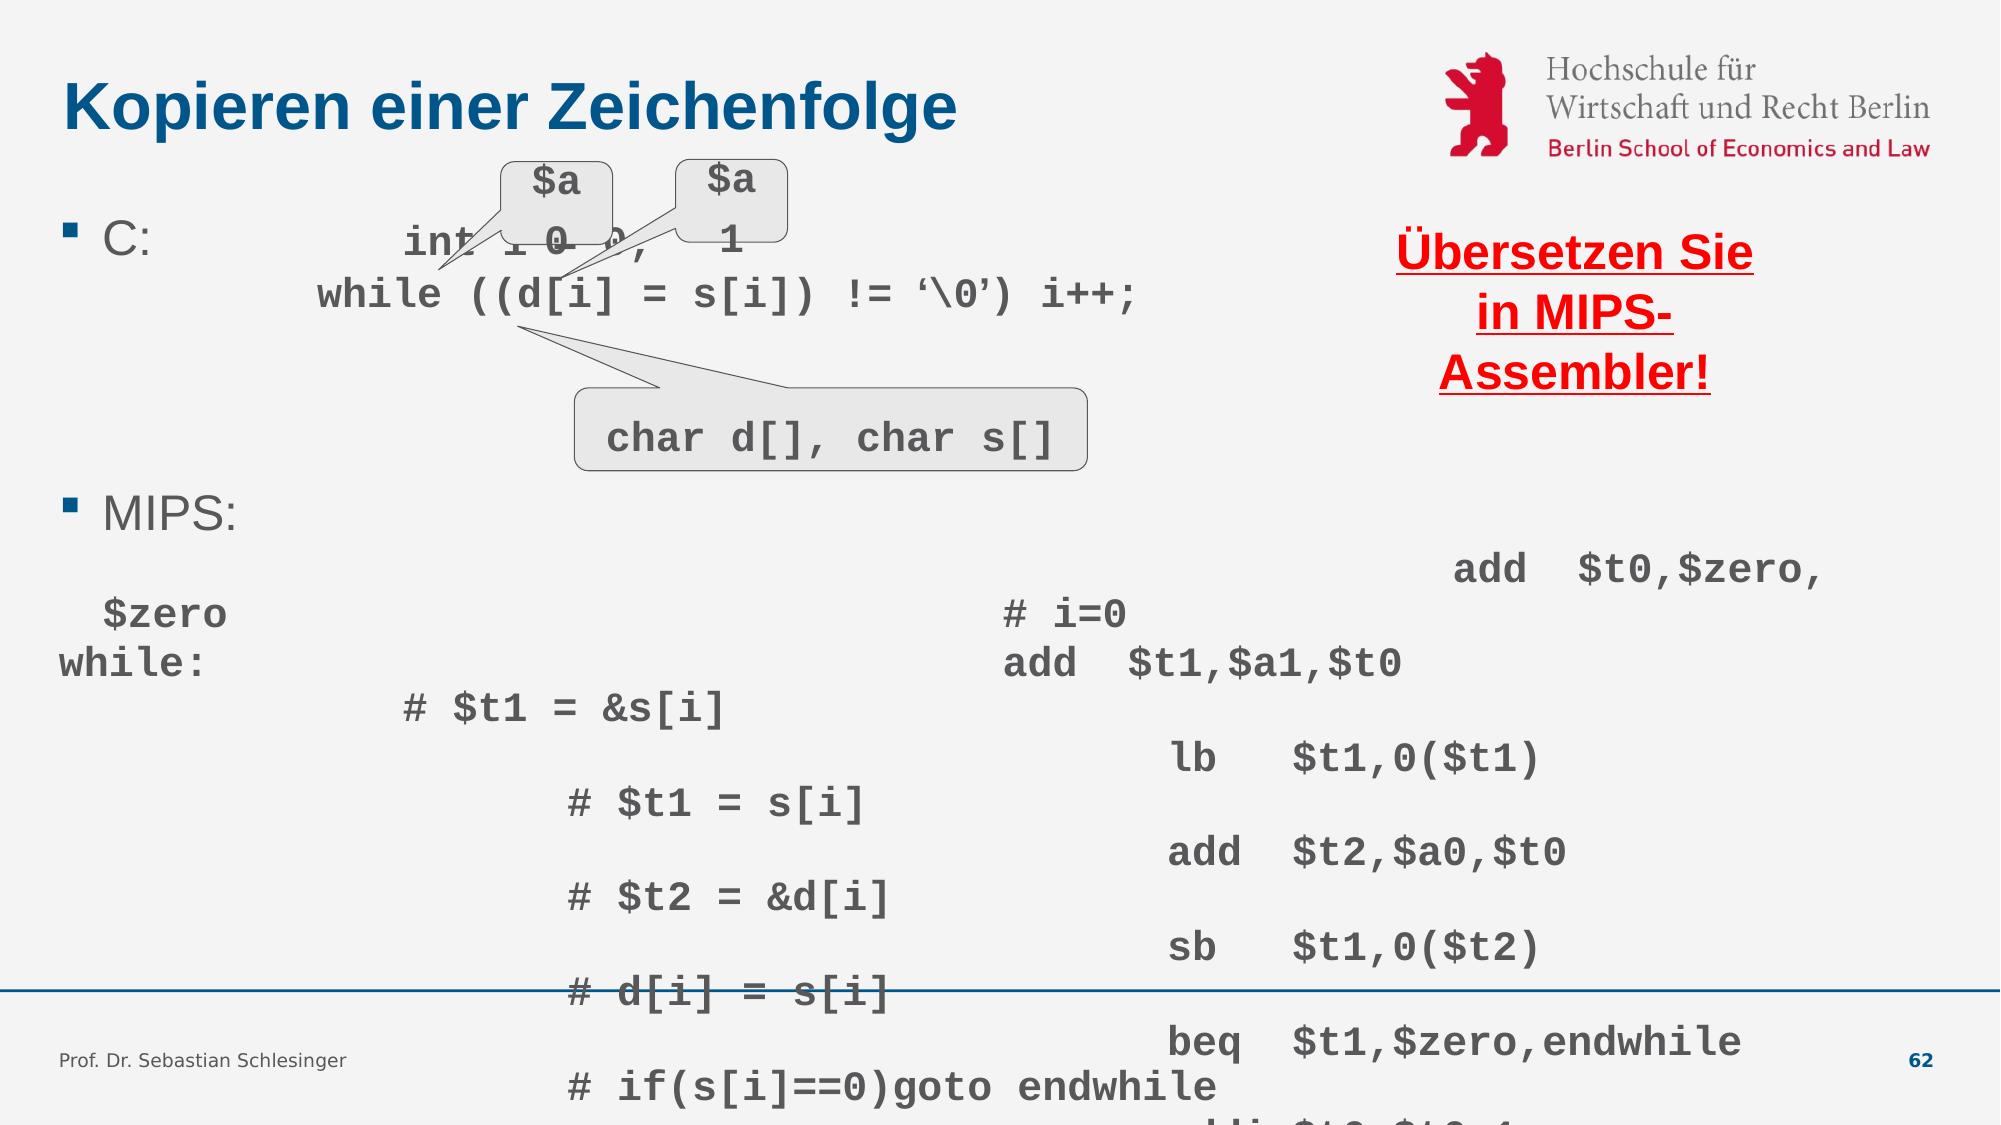

# Kopieren einer Zeichenfolge
$a1
$a0
Übersetzen Sie in MIPS-Assembler!
C:		int i = 0;
		  while ((d[i] = s[i]) != ‘\0’) i++;

MIPS:
										add  $t0,$zero,$zero  					# i=0
while:						add  $t1,$a1,$t0      					# $t1 = &s[i]
   							lb   $t1,0($t1)       					# $t1 = s[i]
   							add  $t2,$a0,$t0      					# $t2 = &d[i]
   							sb   $t1,0($t2)       					# d[i] = s[i]
   							beq  $t1,$zero,endwhile 				# if(s[i]==0)goto endwhile
   							addi $t0,$t0,1        					# i++
   								j    while     									# goto while
endwhile:					...

char d[], char s[]
Prof. Dr. Sebastian Schlesinger
62